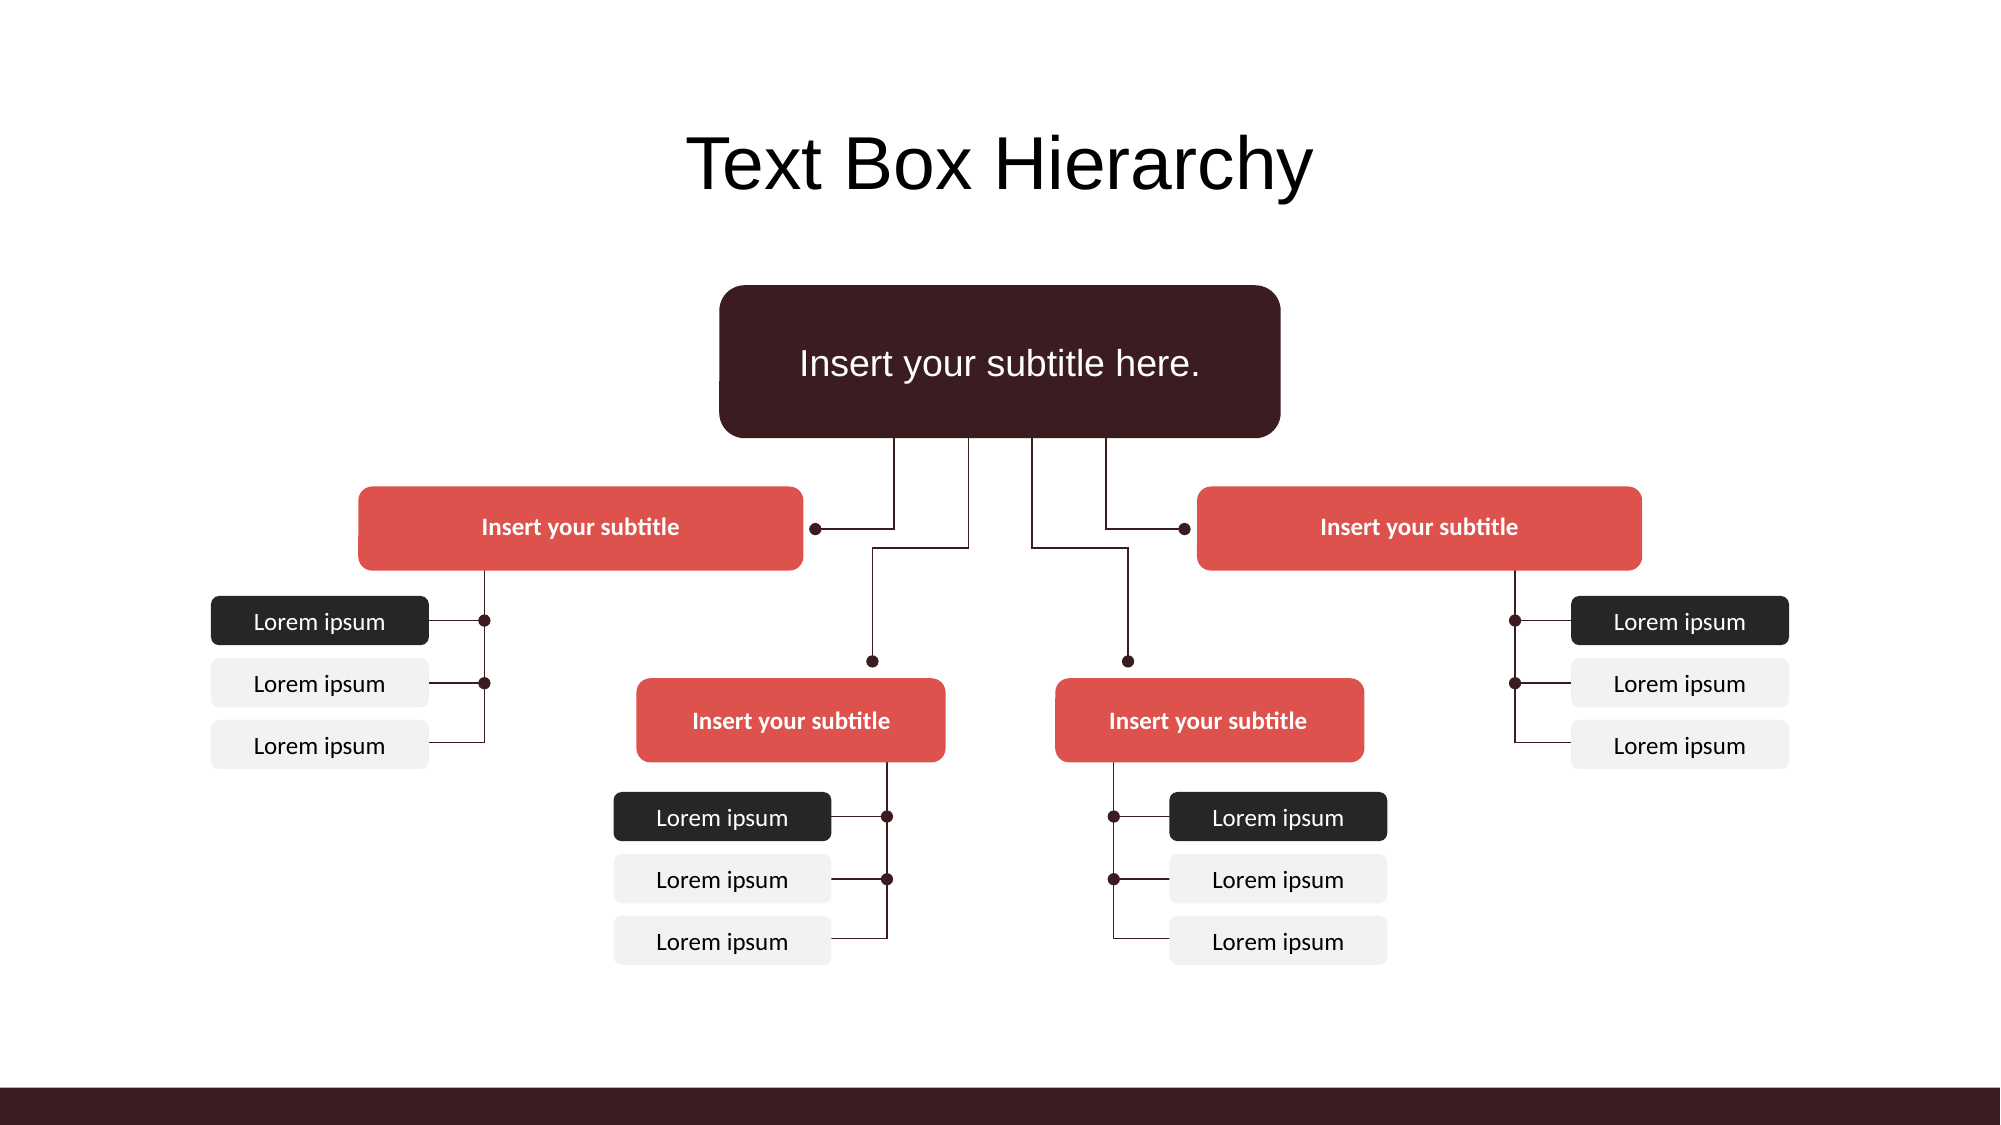

# Text Box Hierarchy

Insert your subtitle here.

Insert your subtitle
Insert your subtitle

Lorem ipsum
Lorem ipsum
Lorem ipsum
Lorem ipsum

Insert your subtitle
Insert your subtitle
Lorem ipsum
Lorem ipsum

Lorem ipsum
Lorem ipsum
Lorem ipsum
Lorem ipsum
Lorem ipsum
Lorem ipsum